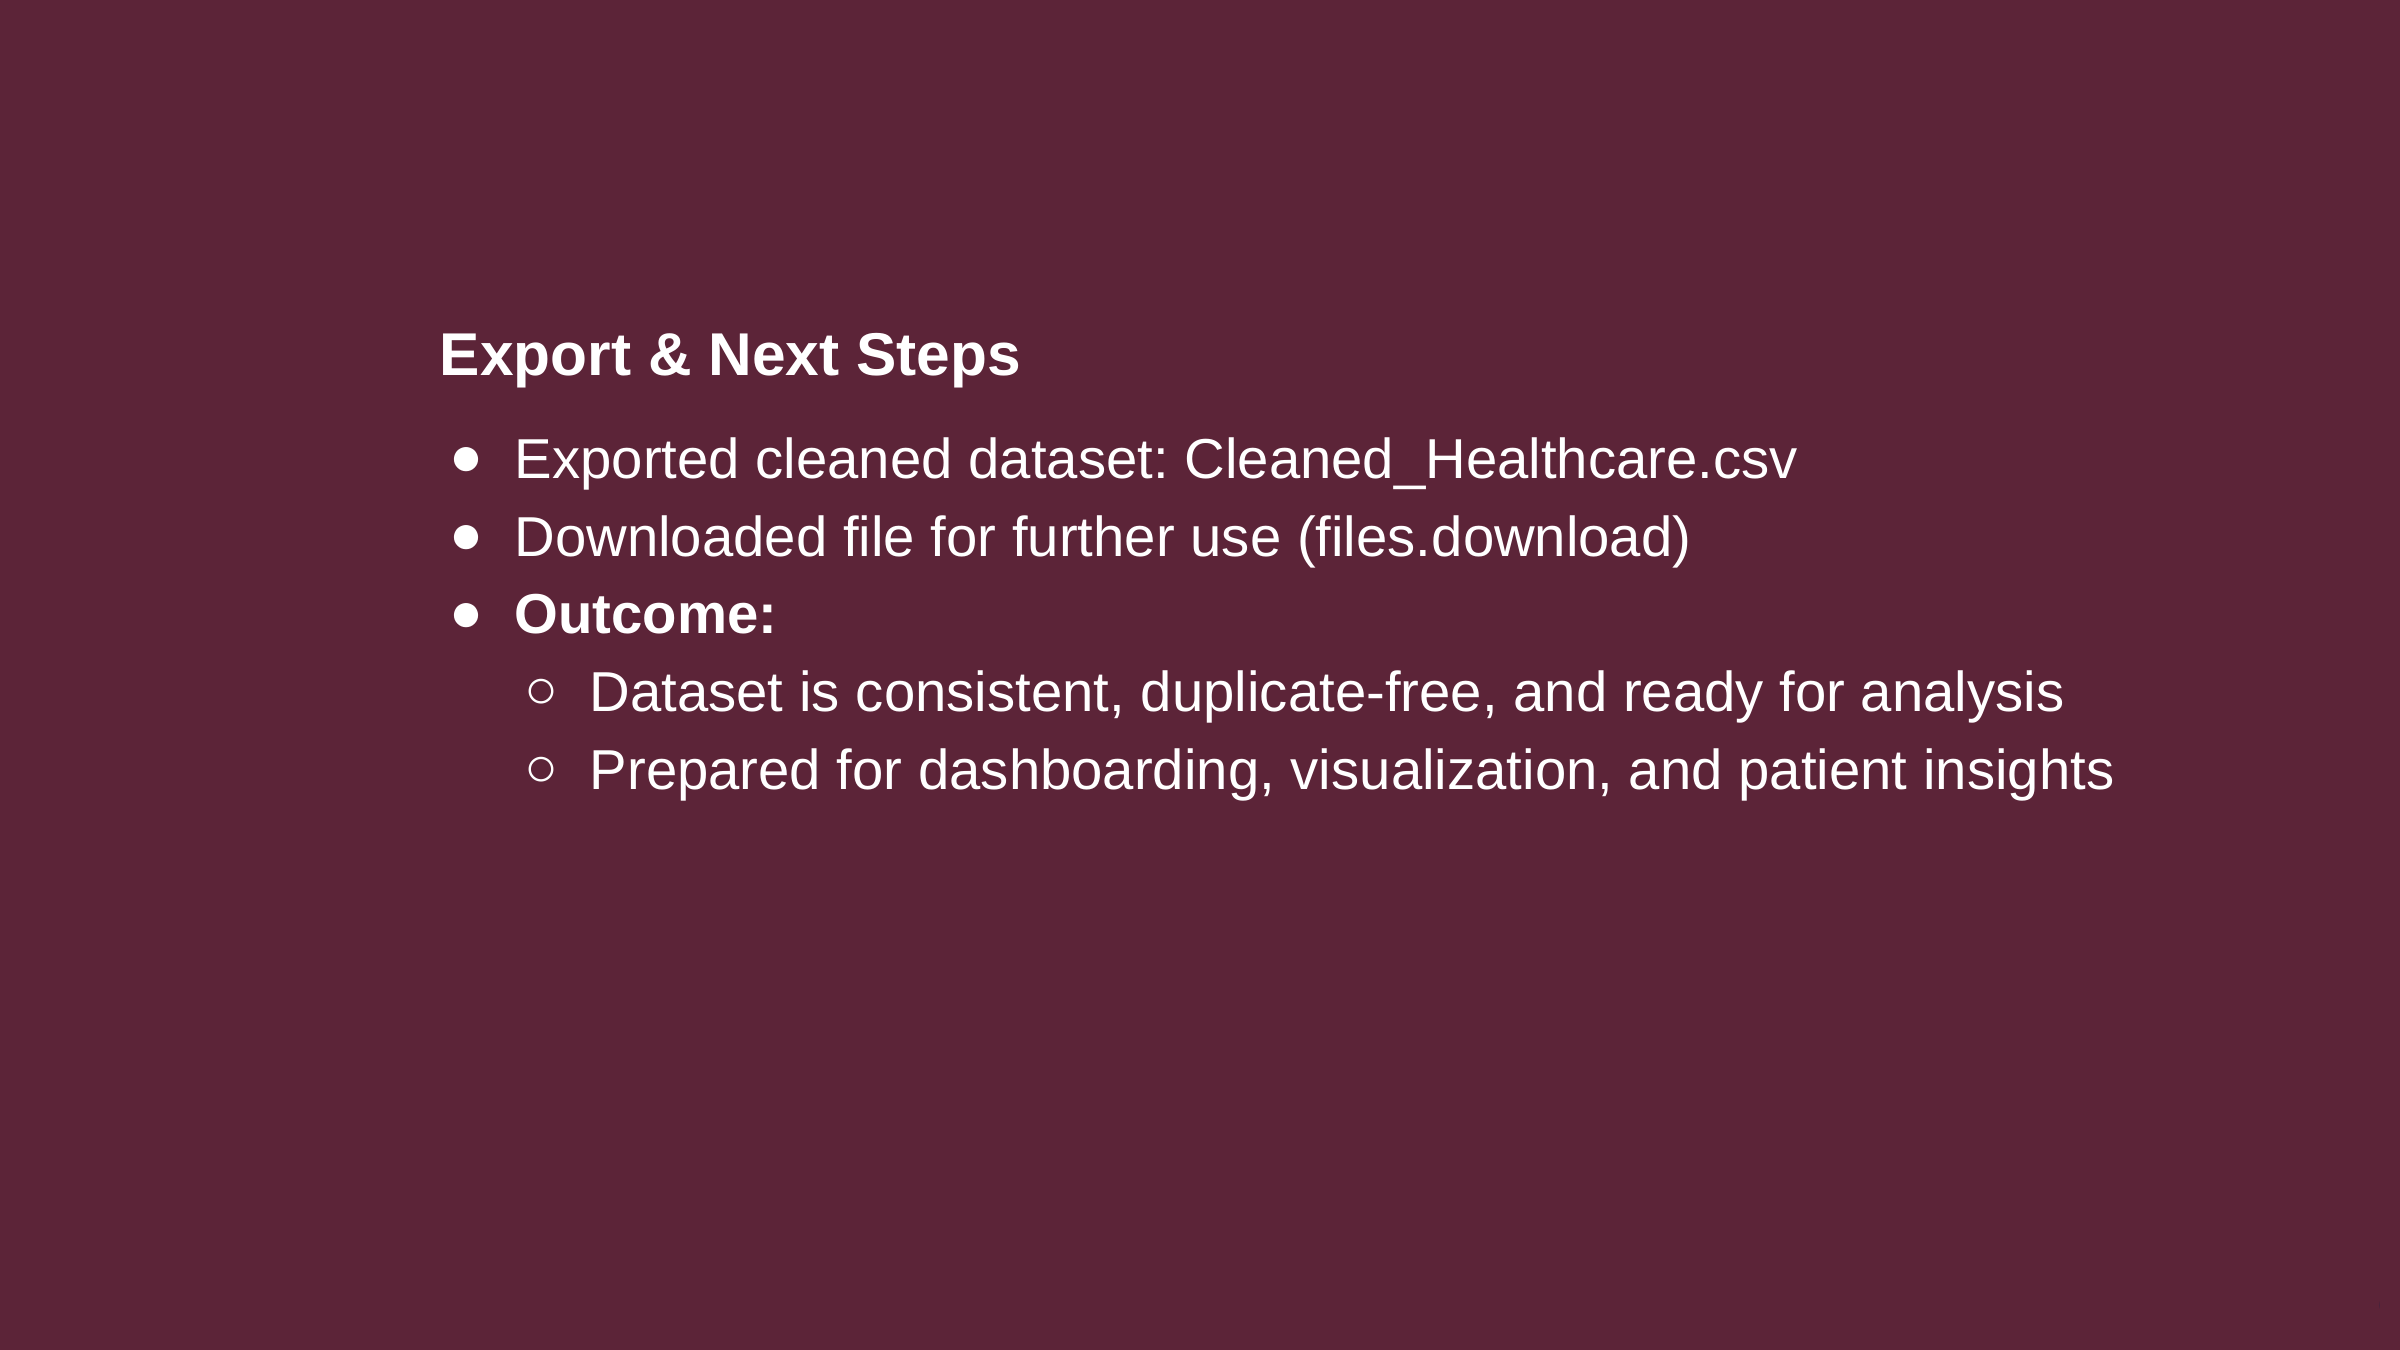

Export & Next Steps
Exported cleaned dataset: Cleaned_Healthcare.csv
Downloaded file for further use (files.download)
Outcome:
Dataset is consistent, duplicate‑free, and ready for analysis
Prepared for dashboarding, visualization, and patient insights